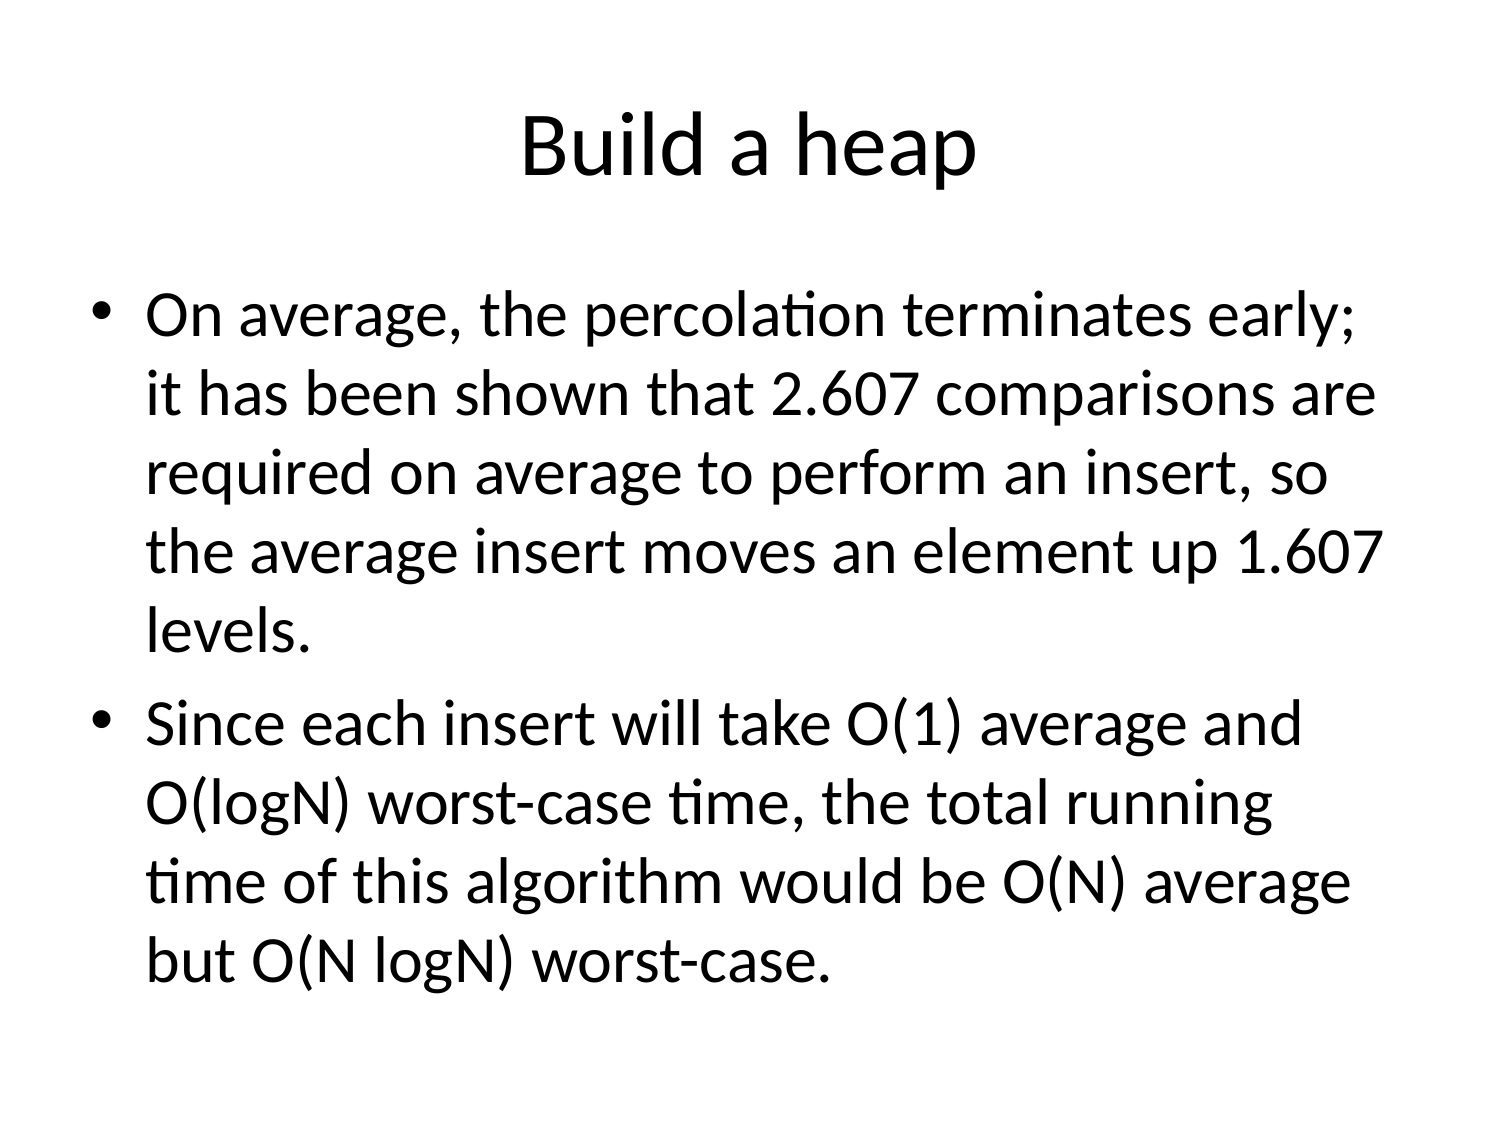

# Build a heap
On average, the percolation terminates early; it has been shown that 2.607 comparisons are required on average to perform an insert, so the average insert moves an element up 1.607 levels.
Since each insert will take O(1) average and O(logN) worst-case time, the total running time of this algorithm would be O(N) average but O(N logN) worst-case.